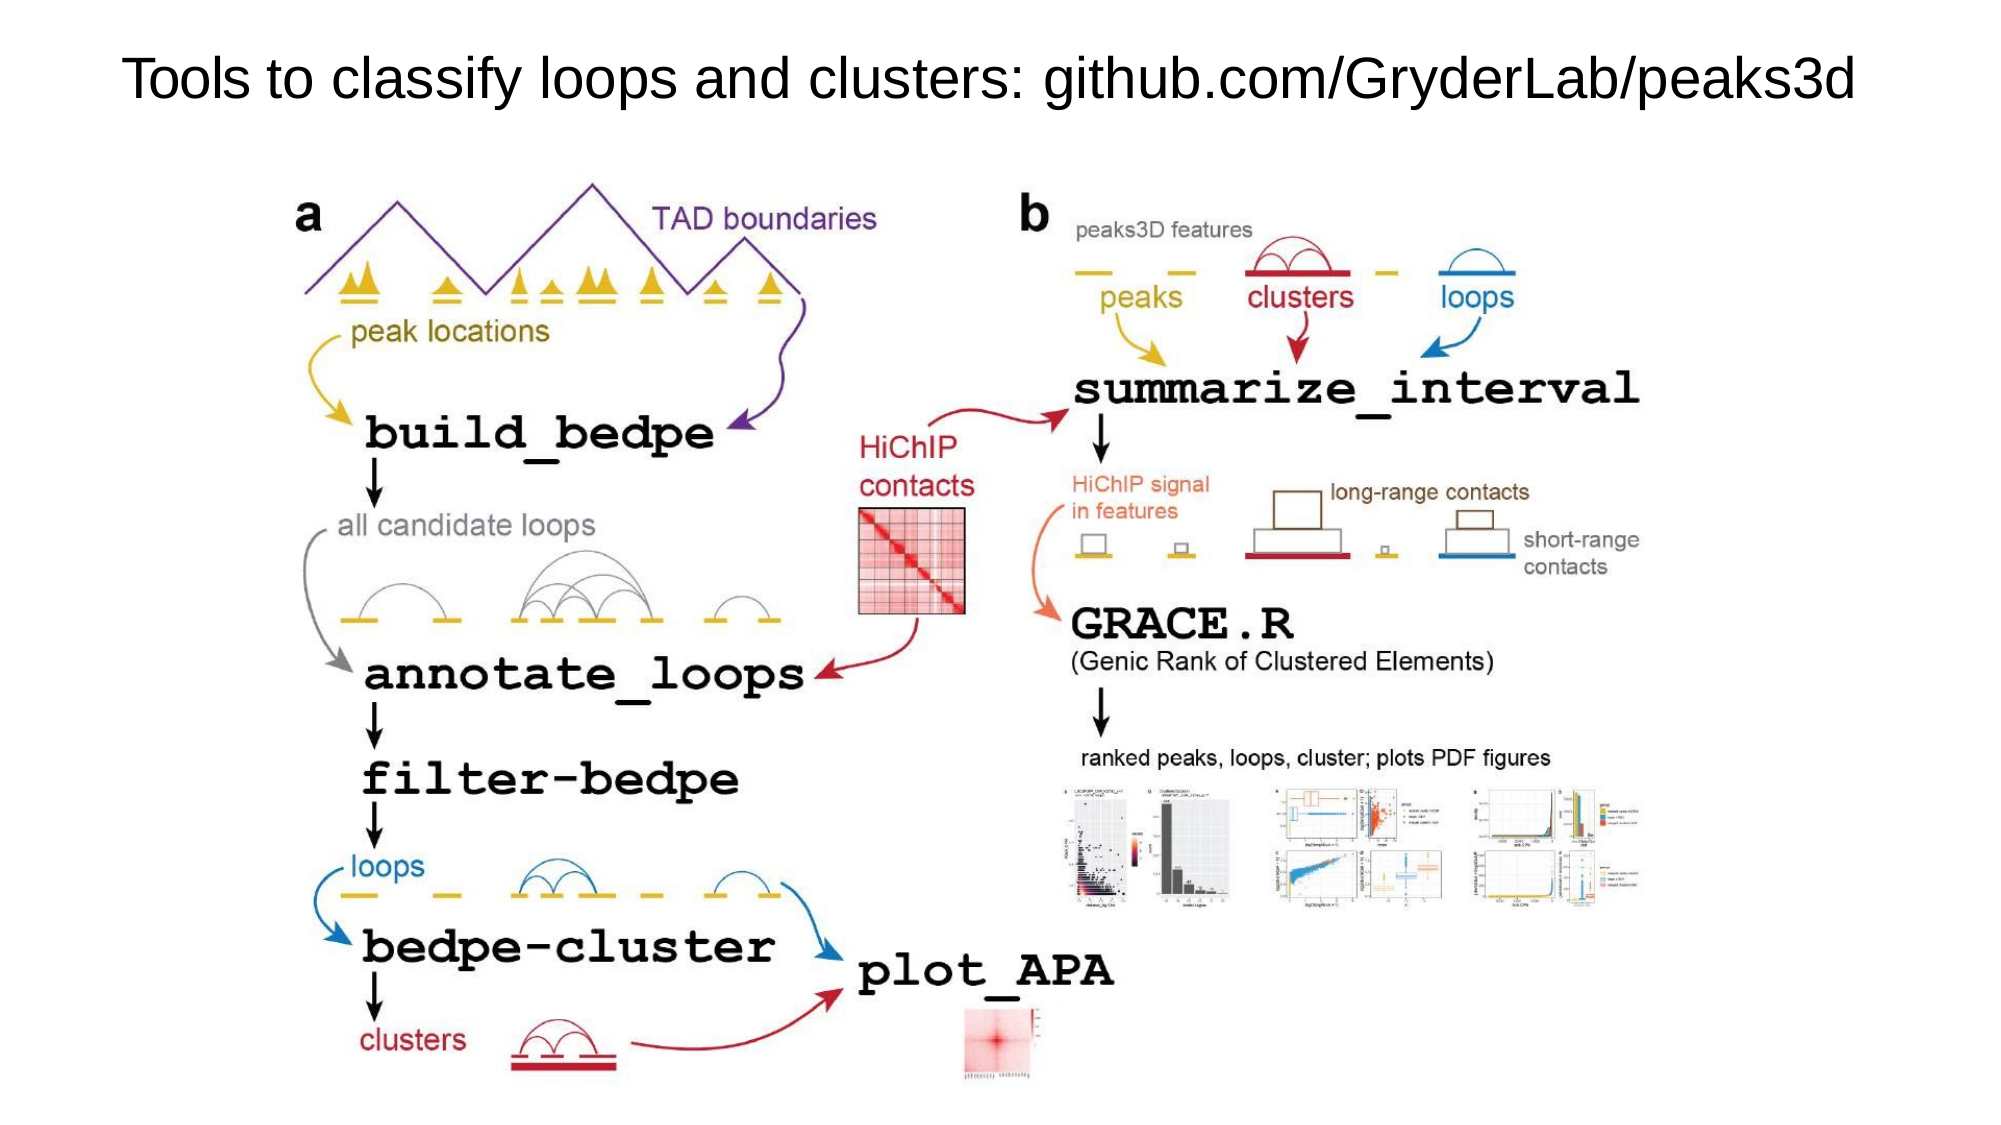

# Tools to classify loops and clusters: github.com/GryderLab/peaks3d